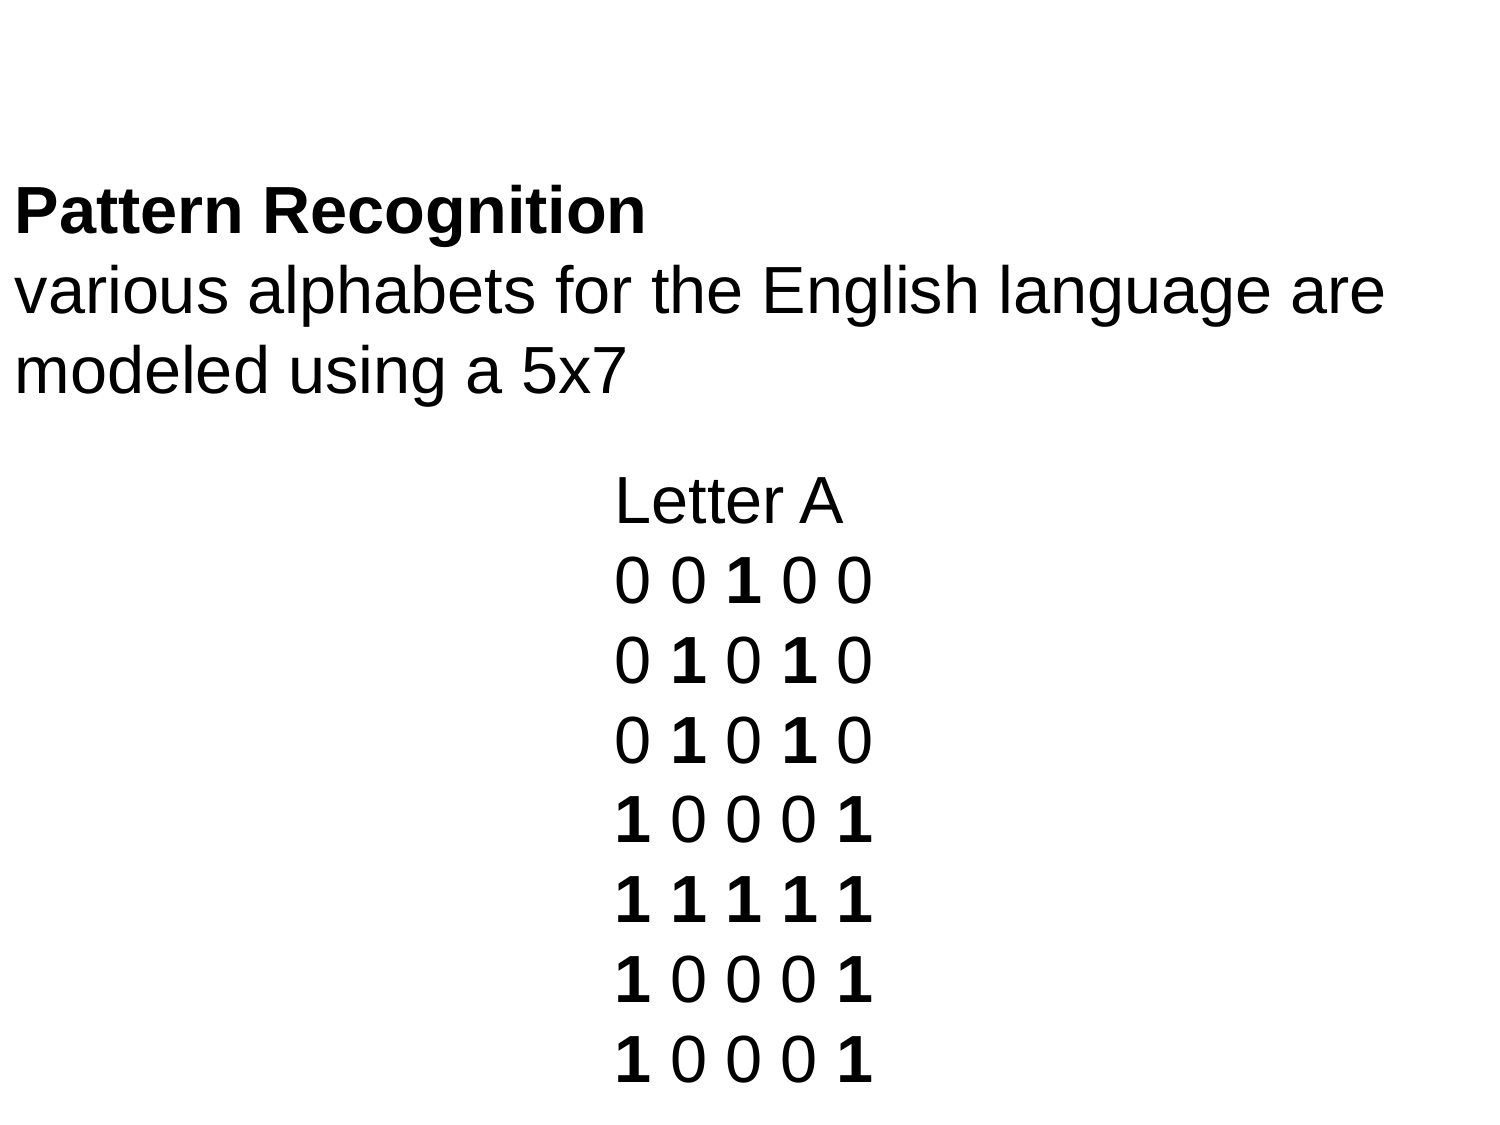

Pattern Recognition
various alphabets for the English language are modeled using a 5x7

Letter A
0 0 1 0 0
0 1 0 1 0
0 1 0 1 0
1 0 0 0 1
1 1 1 1 1
1 0 0 0 1
1 0 0 0 1